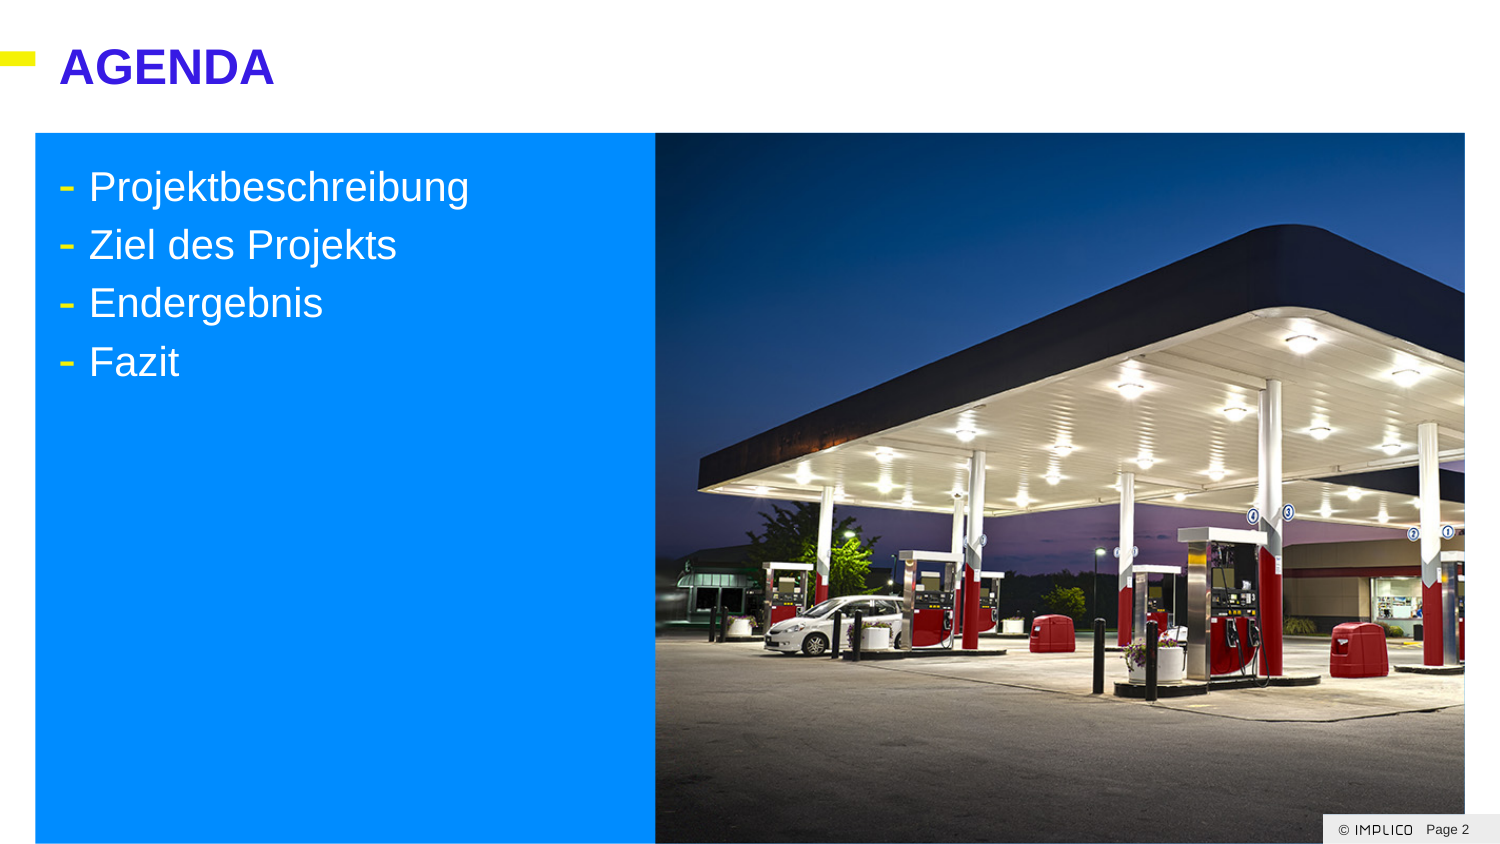

# Agenda

Projektbeschreibung
Ziel des Projekts
Endergebnis
Fazit